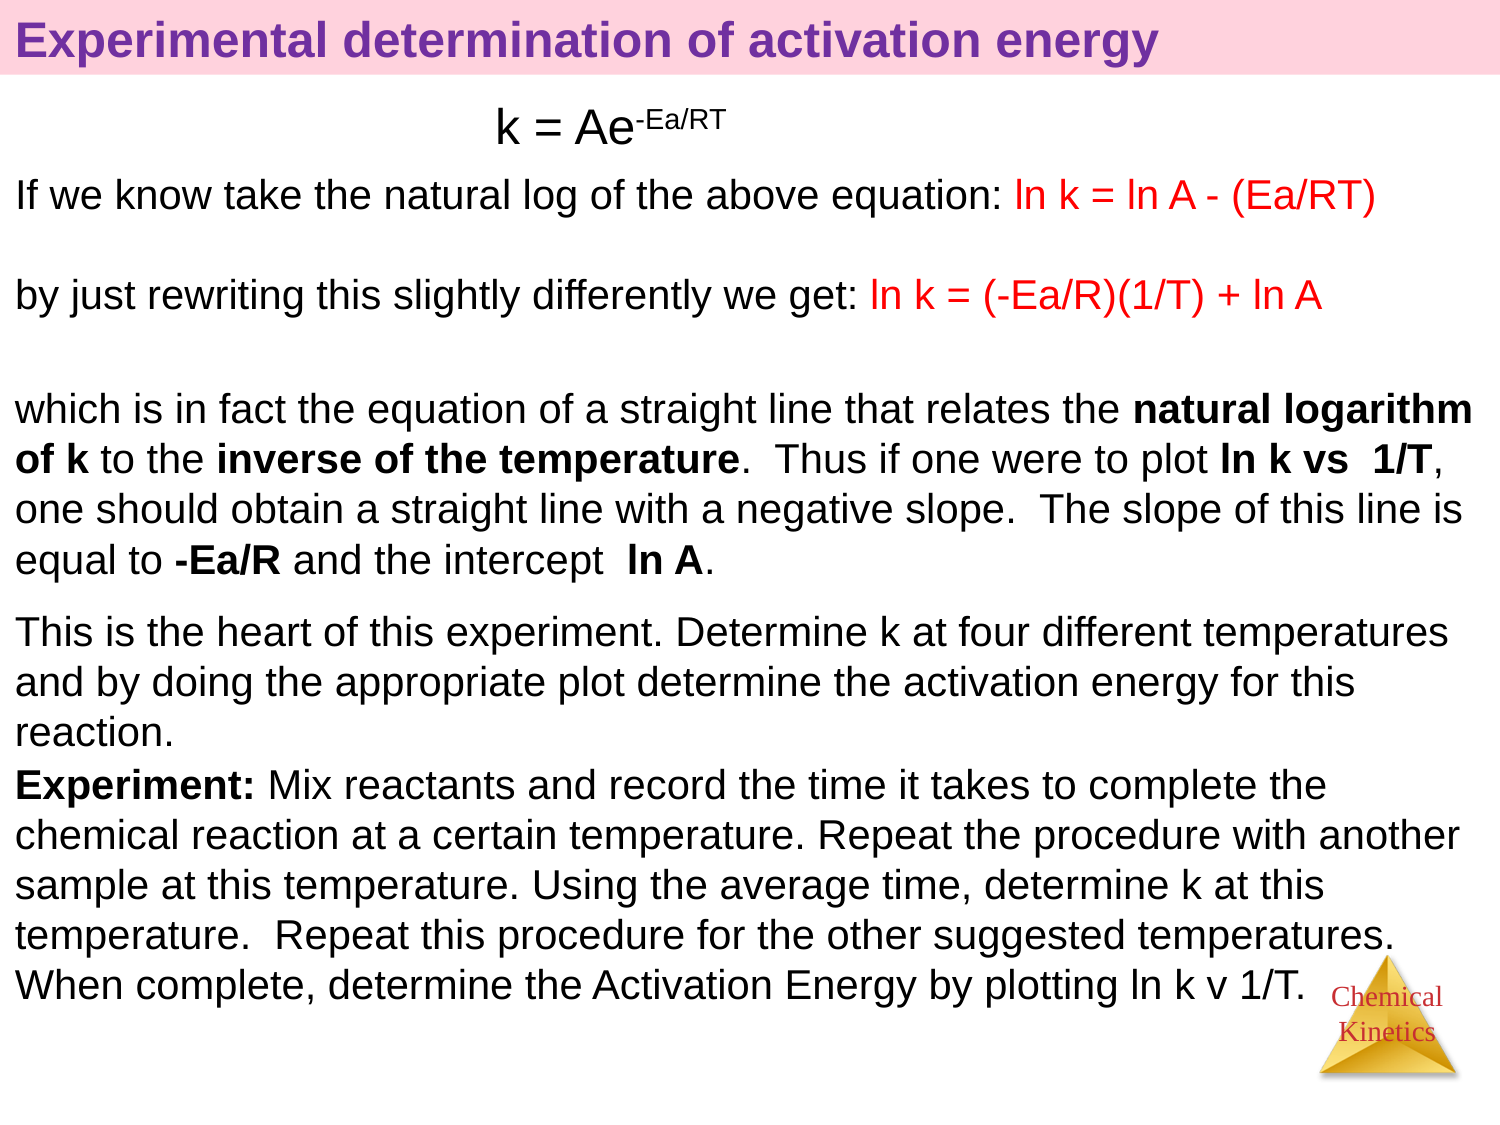

Experimental determination of activation energy
k = Ae-Ea/RT
If we know take the natural log of the above equation: ln k = ln A - (Ea/RT)
by just rewriting this slightly differently we get: ln k = (-Ea/R)(1/T) + ln A
which is in fact the equation of a straight line that relates the natural logarithm of k to the inverse of the temperature.  Thus if one were to plot ln k vs  1/T, one should obtain a straight line with a negative slope.  The slope of this line is equal to -Ea/R and the intercept  ln A.
This is the heart of this experiment. Determine k at four different temperatures and by doing the appropriate plot determine the activation energy for this reaction.
Experiment: Mix reactants and record the time it takes to complete the chemical reaction at a certain temperature. Repeat the procedure with another sample at this temperature. Using the average time, determine k at this temperature.  Repeat this procedure for the other suggested temperatures. When complete, determine the Activation Energy by plotting ln k v 1/T.